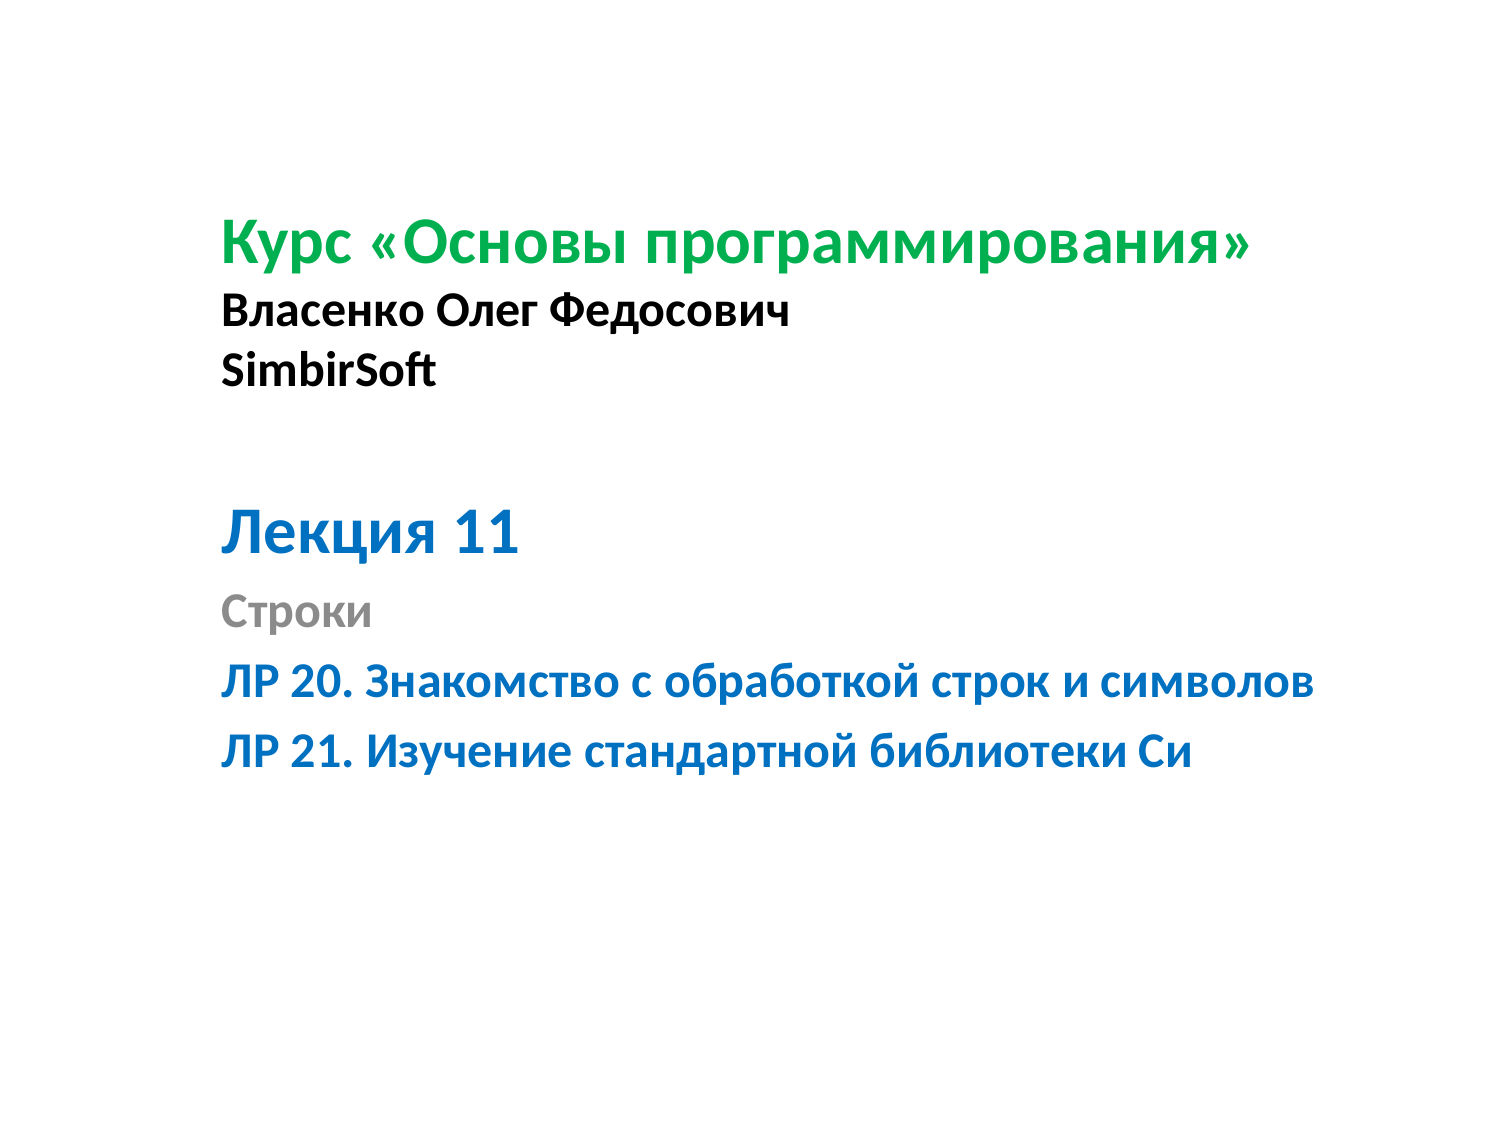

# Курс «Основы программирования» Власенко Олег Федосович SimbirSoft
Лекция 11
Строки
ЛР 20. Знакомство с обработкой строк и символов
ЛР 21. Изучение стандартной библиотеки Си